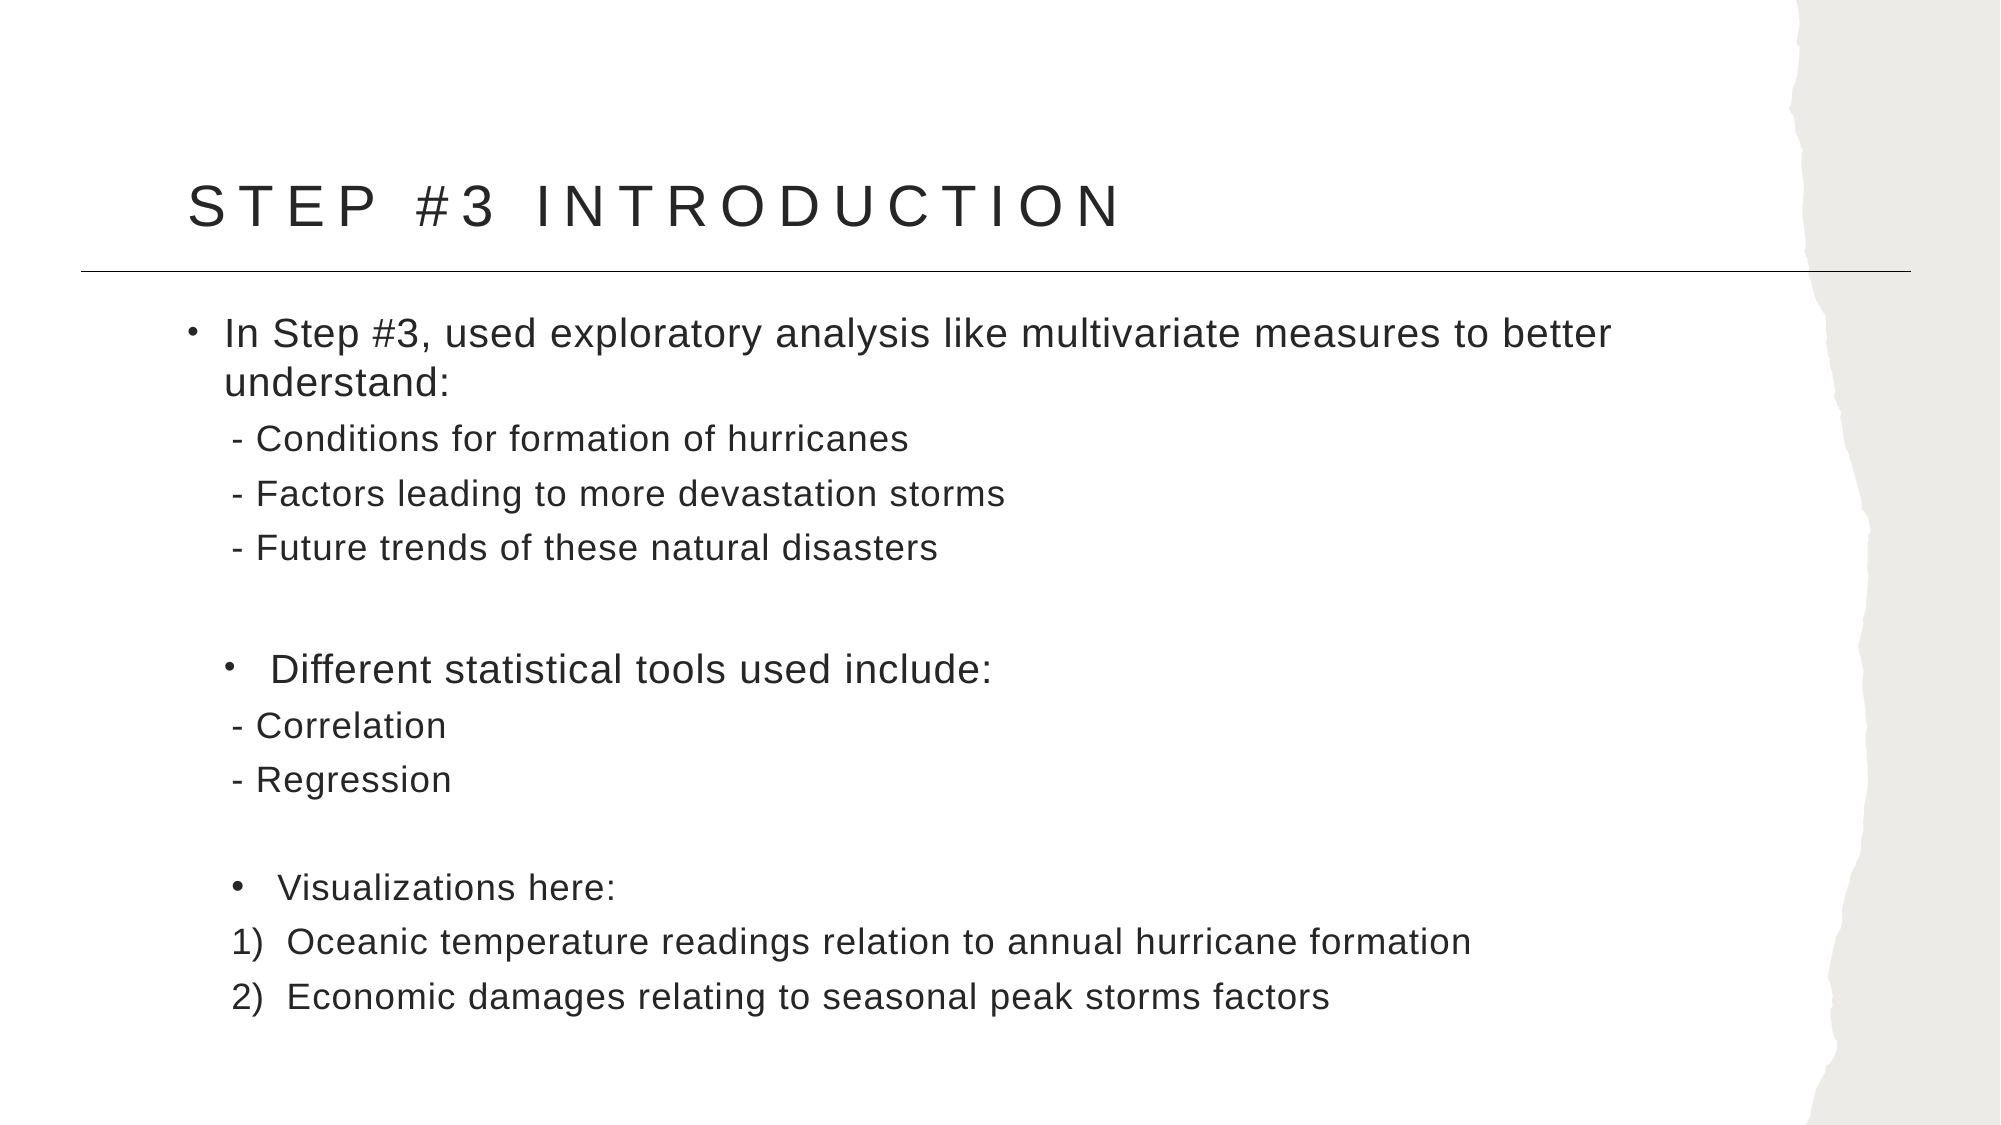

# Step #3 Introduction
In Step #3, used exploratory analysis like multivariate measures to better understand:
- Conditions for formation of hurricanes
- Factors leading to more devastation storms
- Future trends of these natural disasters

Different statistical tools used include:
- Correlation
- Regression

Visualizations here:
Oceanic temperature readings relation to annual hurricane formation
Economic damages relating to seasonal peak storms factors